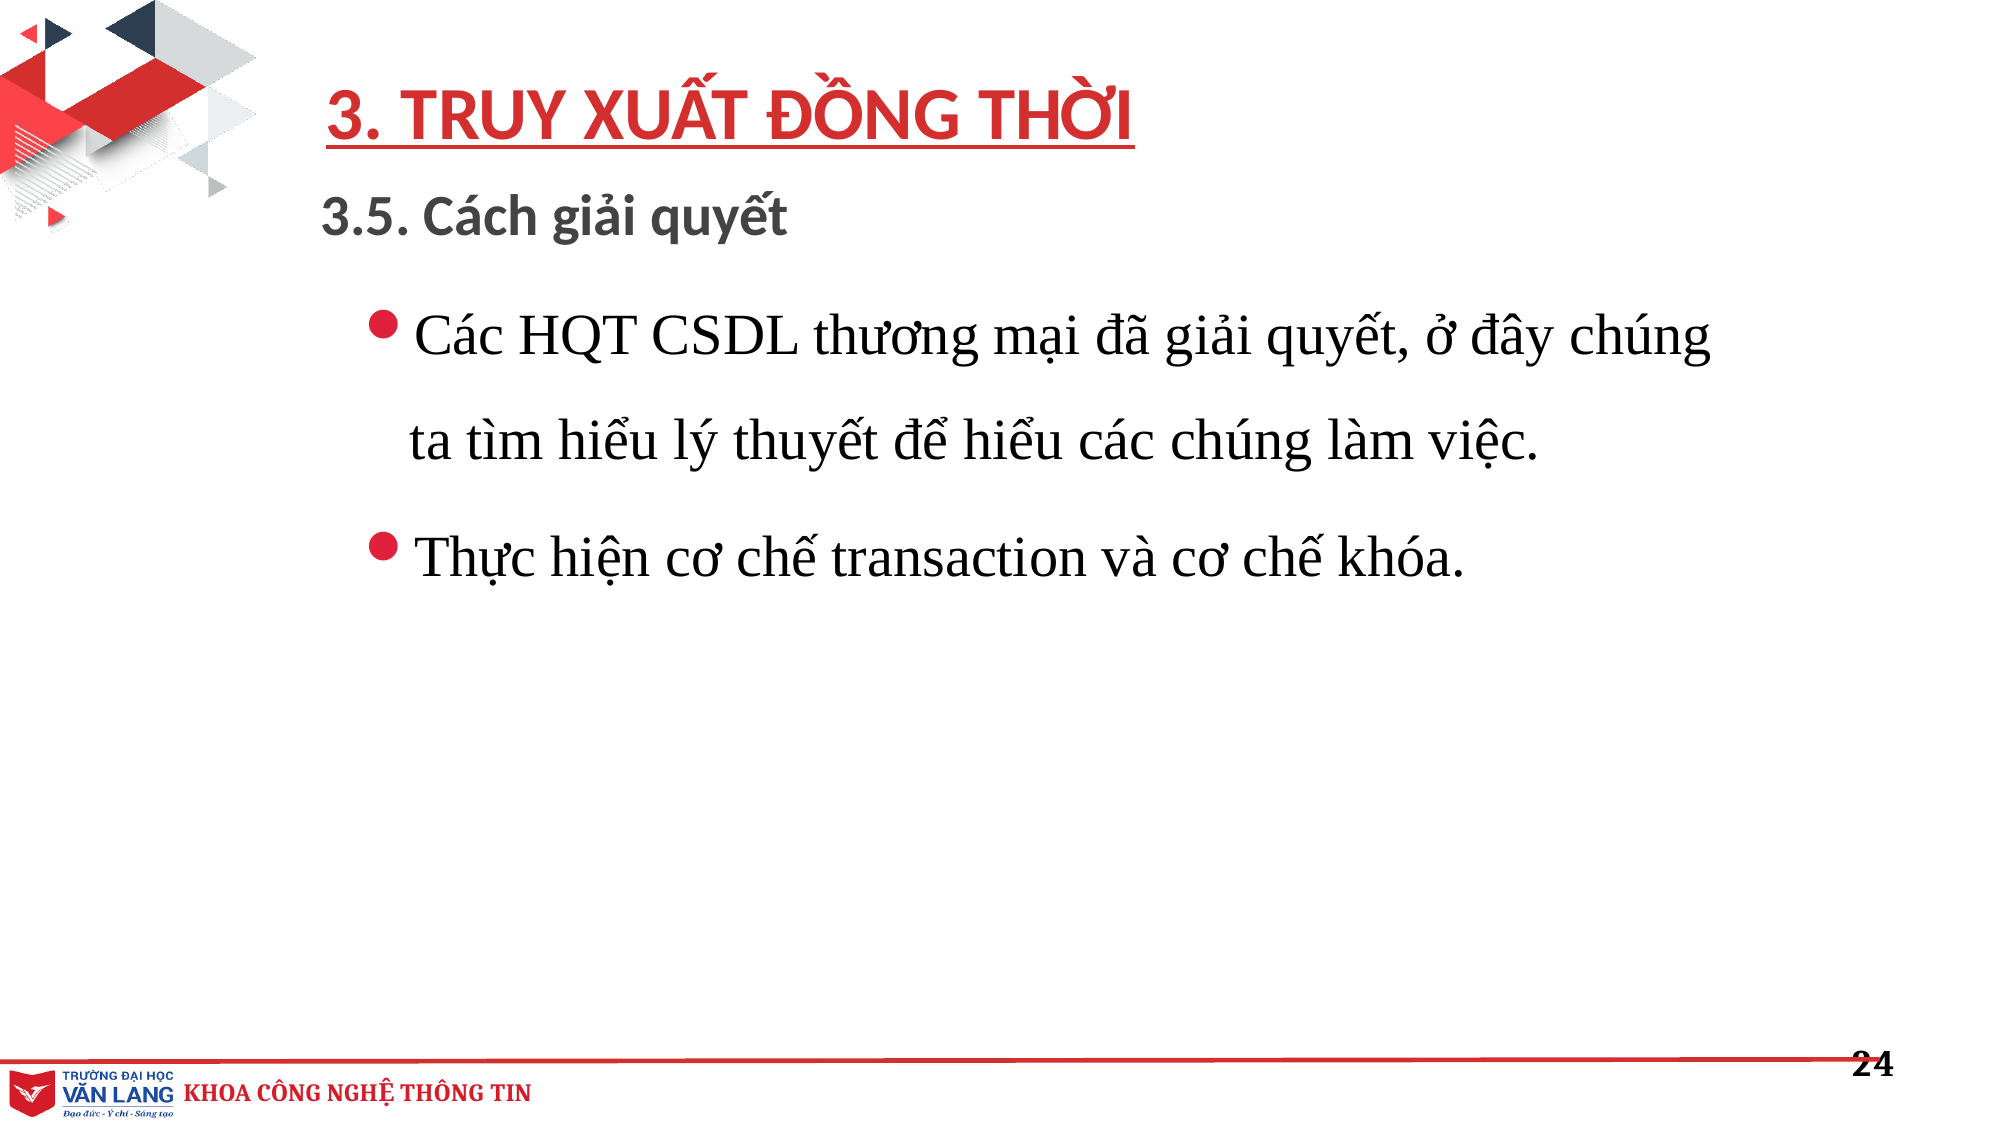

3. TRUY XUẤT ĐỒNG THỜI

3.5. Cách giải quyết

Các HQT CSDL thương mại đã giải quyết, ở đây chúng ta tìm hiểu lý thuyết để hiểu các chúng làm việc.
Thực hiện cơ chế transaction và cơ chế khóa.